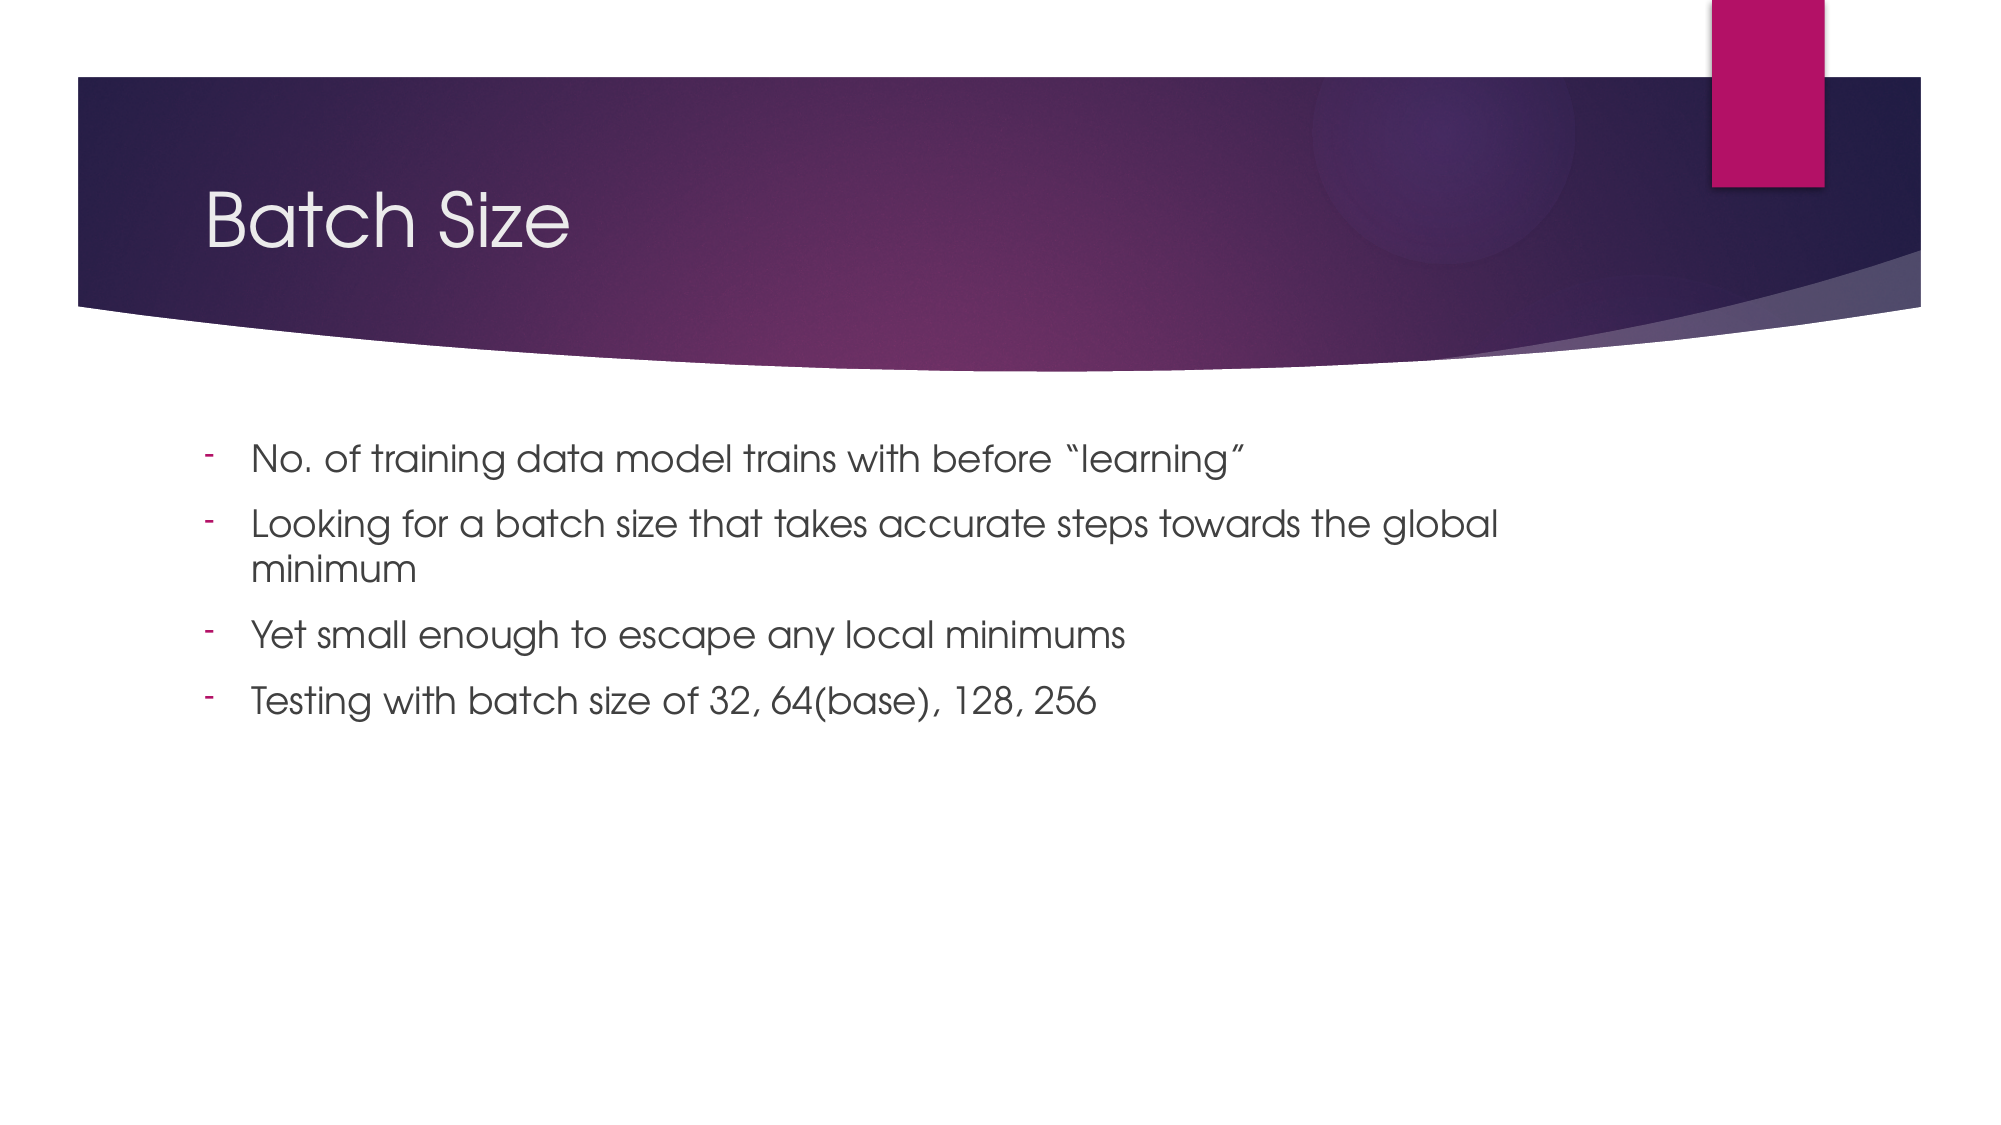

# Batch Size
No. of training data model trains with before “learning”
Looking for a batch size that takes accurate steps towards the global minimum
Yet small enough to escape any local minimums
Testing with batch size of 32, 64(base), 128, 256